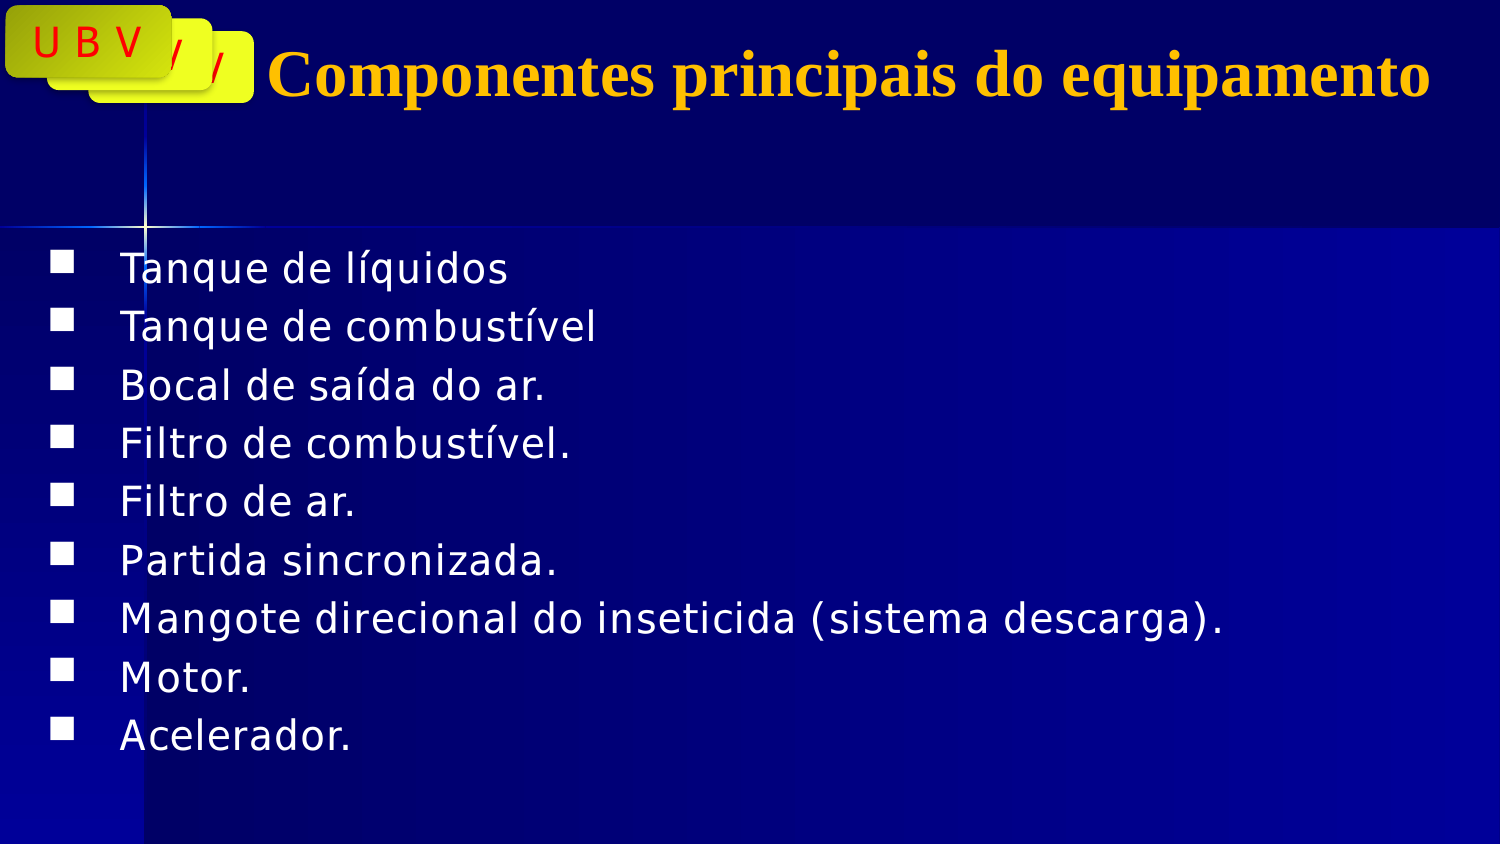

# Componentes principais do equipamento
U B V
U B V
U B V
Tanque de líquidos
Tanque de combustível
Bocal de saída do ar.
Filtro de combustível.
Filtro de ar.
Partida sincronizada.
Mangote direcional do inseticida (sistema descarga).
Motor.
Acelerador.